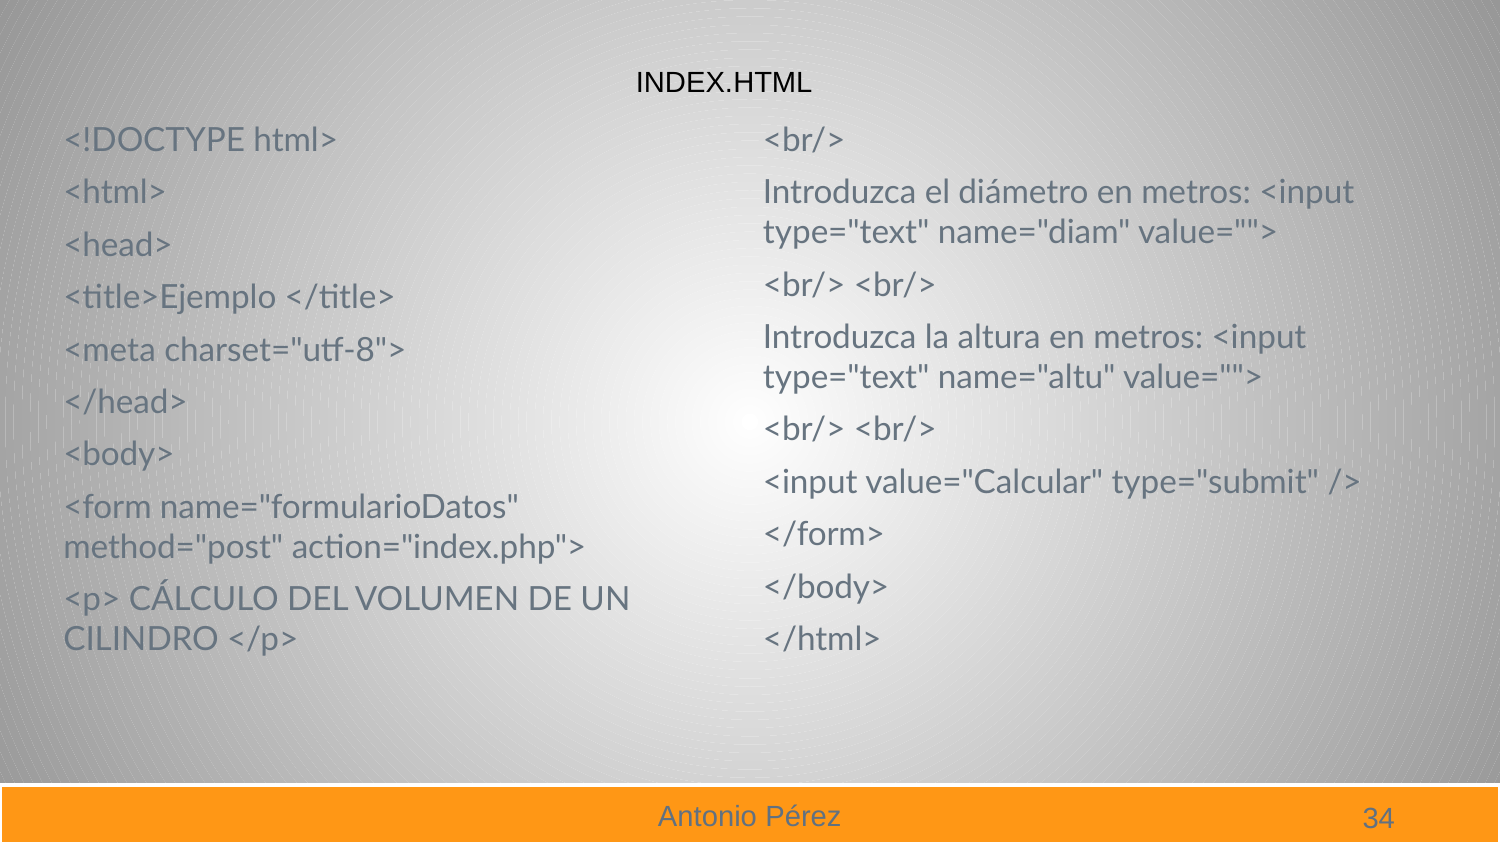

INDEX.HTML
<!DOCTYPE html>
<html>
<head>
<title>Ejemplo </title>
<meta charset="utf-8">
</head>
<body>
<form name="formularioDatos" method="post" action="index.php">
<p> CÁLCULO DEL VOLUMEN DE UN CILINDRO </p>
<br/>
Introduzca el diámetro en metros: <input type="text" name="diam" value="">
<br/> <br/>
Introduzca la altura en metros: <input type="text" name="altu" value="">
<br/> <br/>
<input value="Calcular" type="submit" />
</form>
</body>
</html>
34